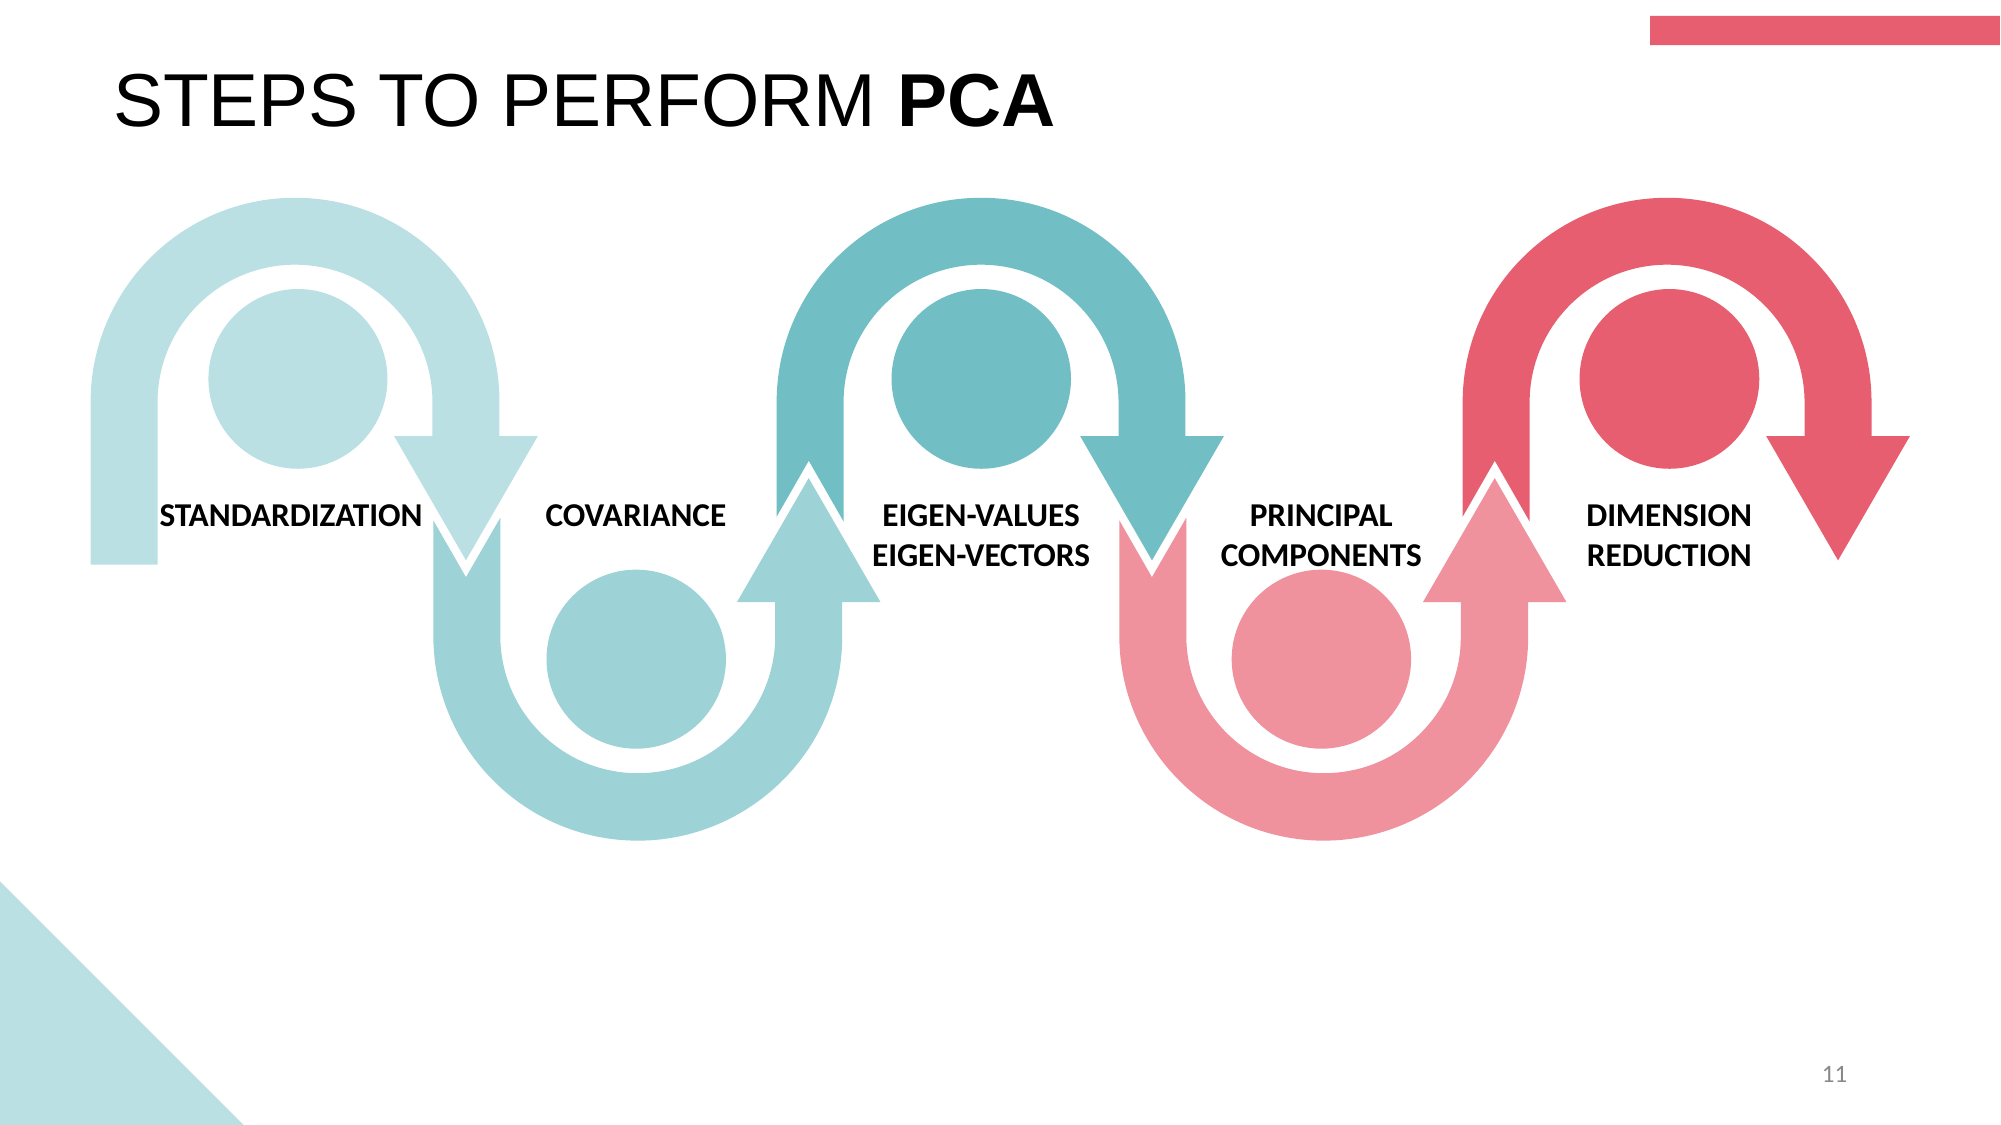

STEPS TO PERFORM PCA

COVARIANCE
EIGEN-VALUES
EIGEN-VECTORS
PRINCIPAL COMPONENTS
DIMENSION
REDUCTION
STANDARDIZATION

11